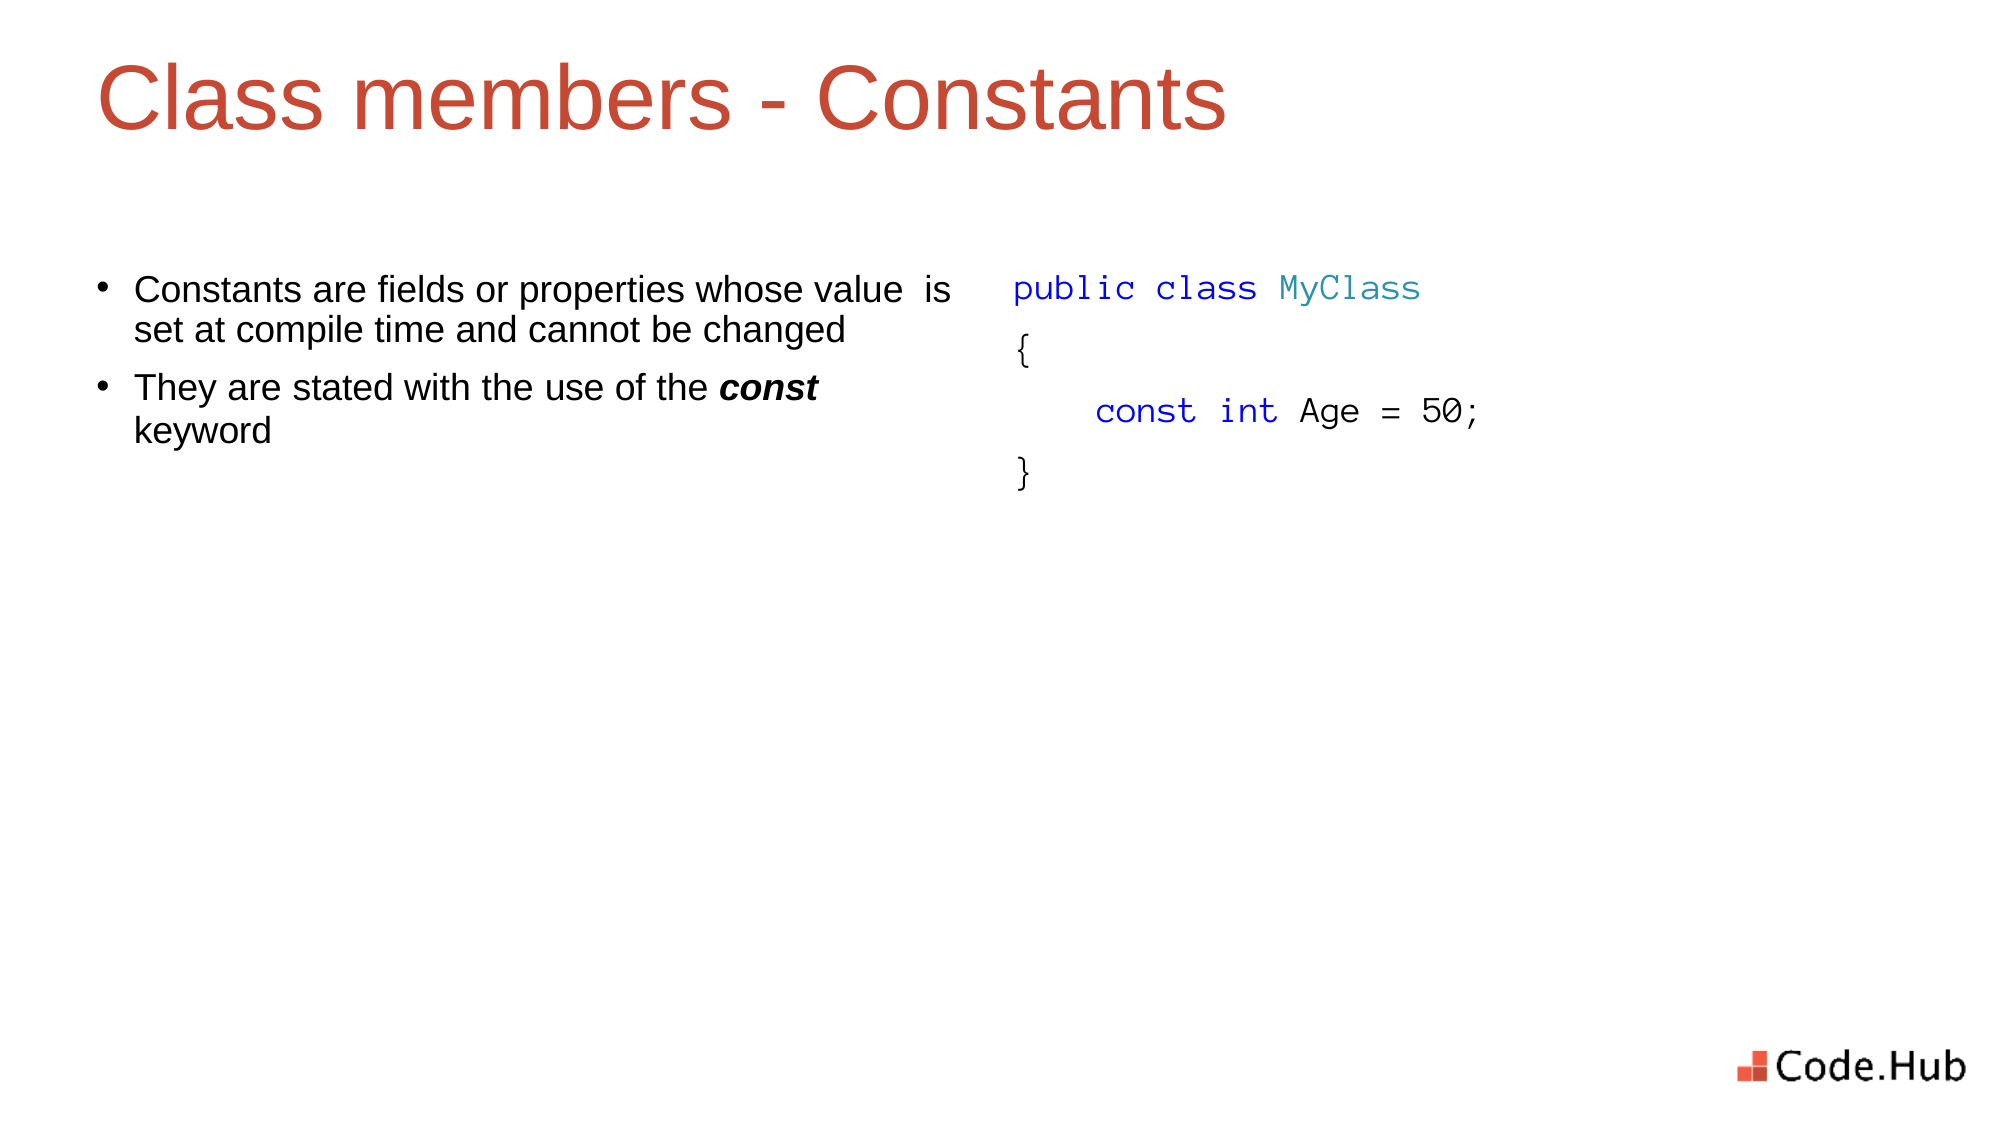

# Class members - Constants
public class MyClass
{
const int Age = 50;
}
Constants are fields or properties whose value  is set at compile time and cannot be changed
They are stated with the use of the const
keyword